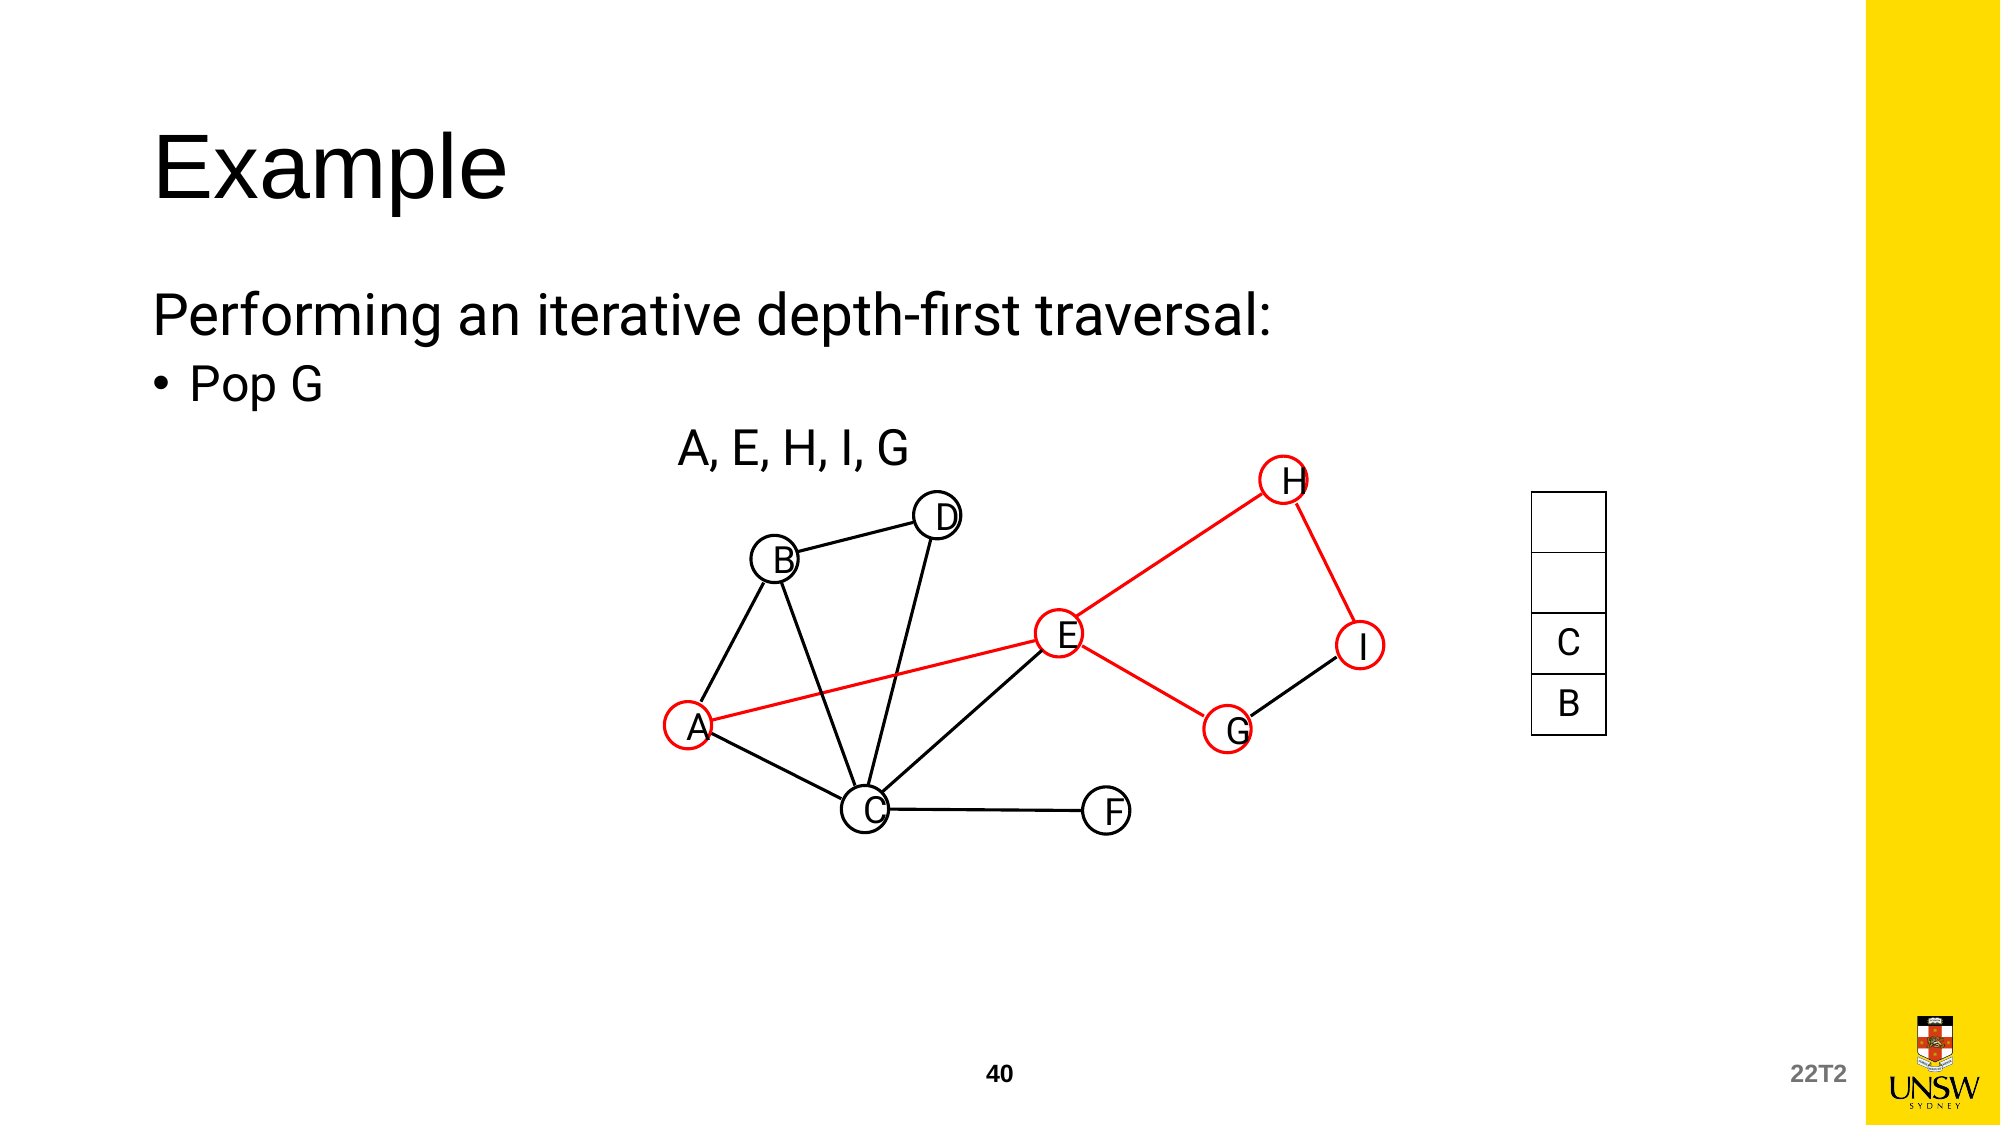

# Example
Performing an iterative depth-first traversal:
Pop G
			A, E, H, I, G

H
D
B
E
I
A
G
C
F
|  |
| --- |
|  |
| C |
| B |
40
22T2